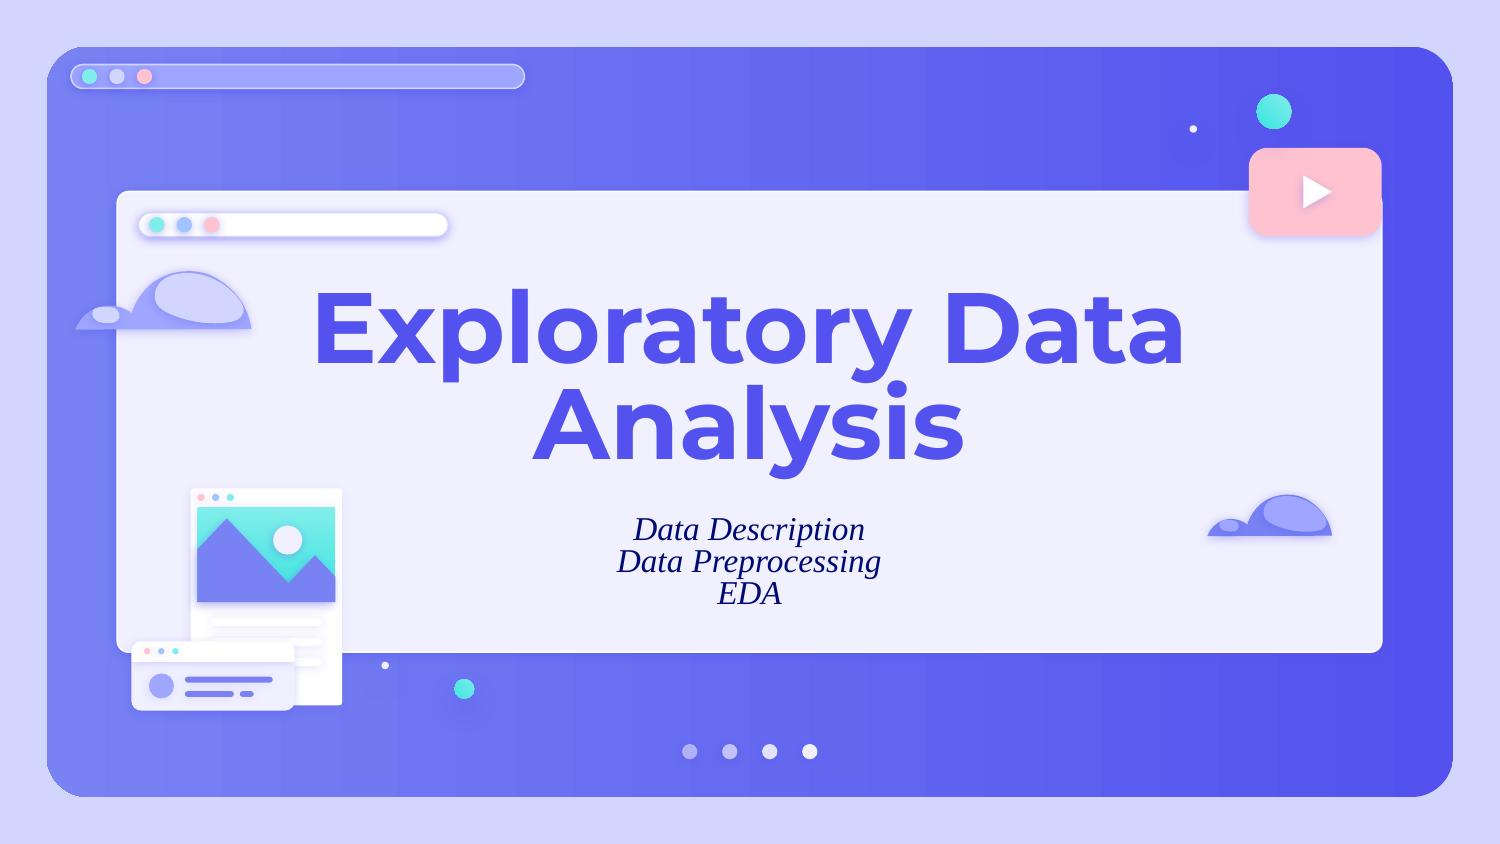

# Exploratory Data Analysis Data Description Data Preprocessing EDA